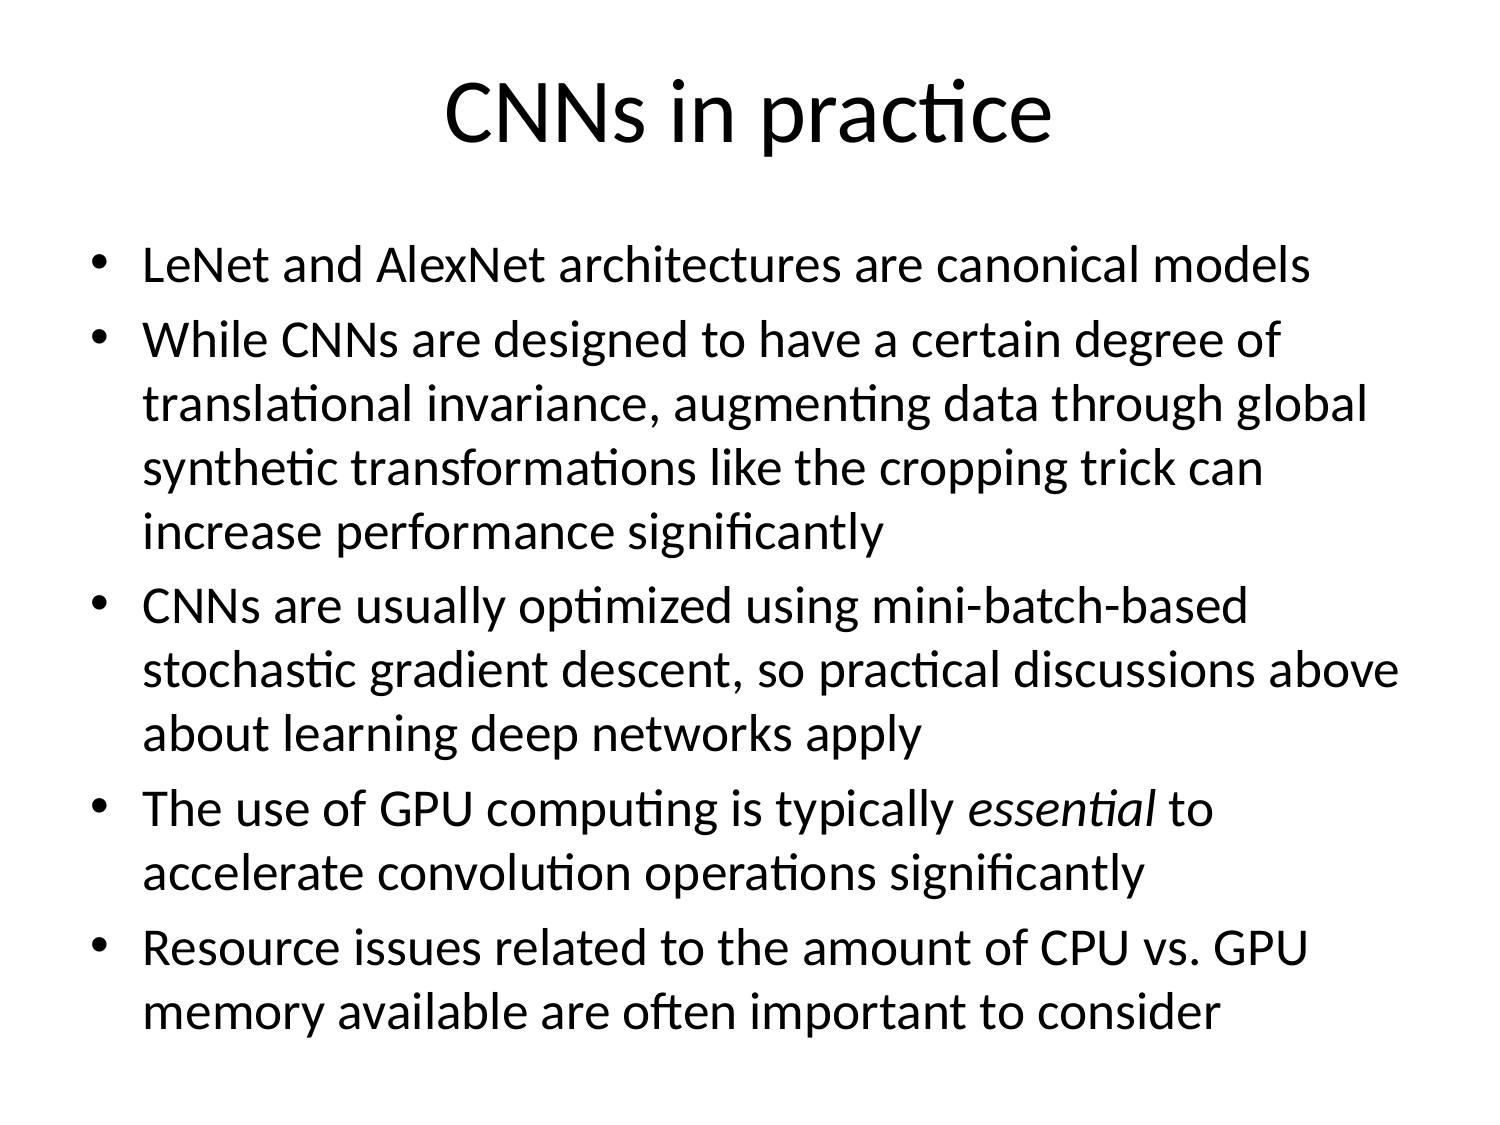

# CNNs in practice
LeNet and AlexNet architectures are canonical models
While CNNs are designed to have a certain degree of translational invariance, augmenting data through global synthetic transformations like the cropping trick can increase performance significantly
CNNs are usually optimized using mini-batch-based stochastic gradient descent, so practical discussions above about learning deep networks apply
The use of GPU computing is typically essential to accelerate convolution operations significantly
Resource issues related to the amount of CPU vs. GPU memory available are often important to consider